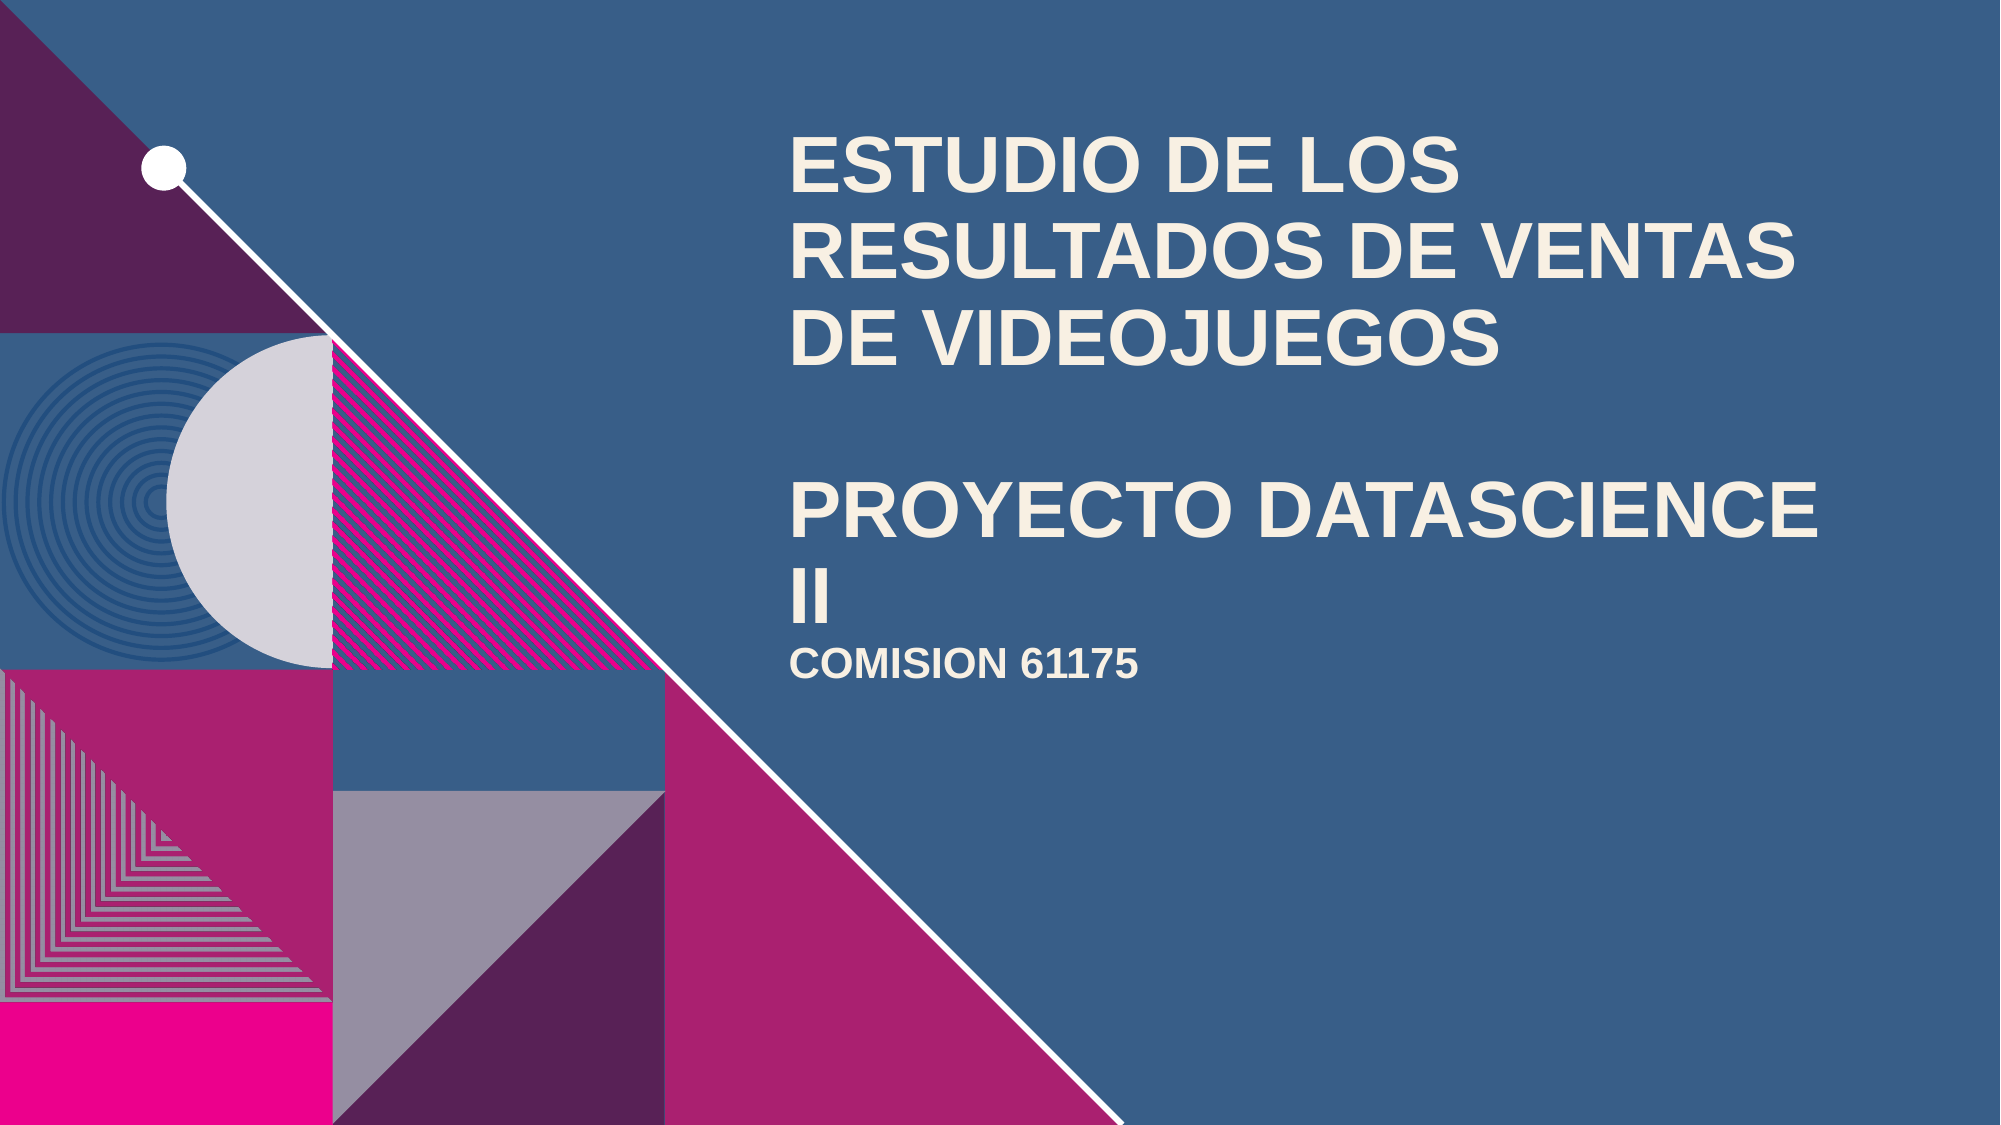

# ESTUDIO DE LOS RESULTADOS DE VENTAS DE VIDEOJUEGOS Proyecto DATASCIENCE II COMISION 61175